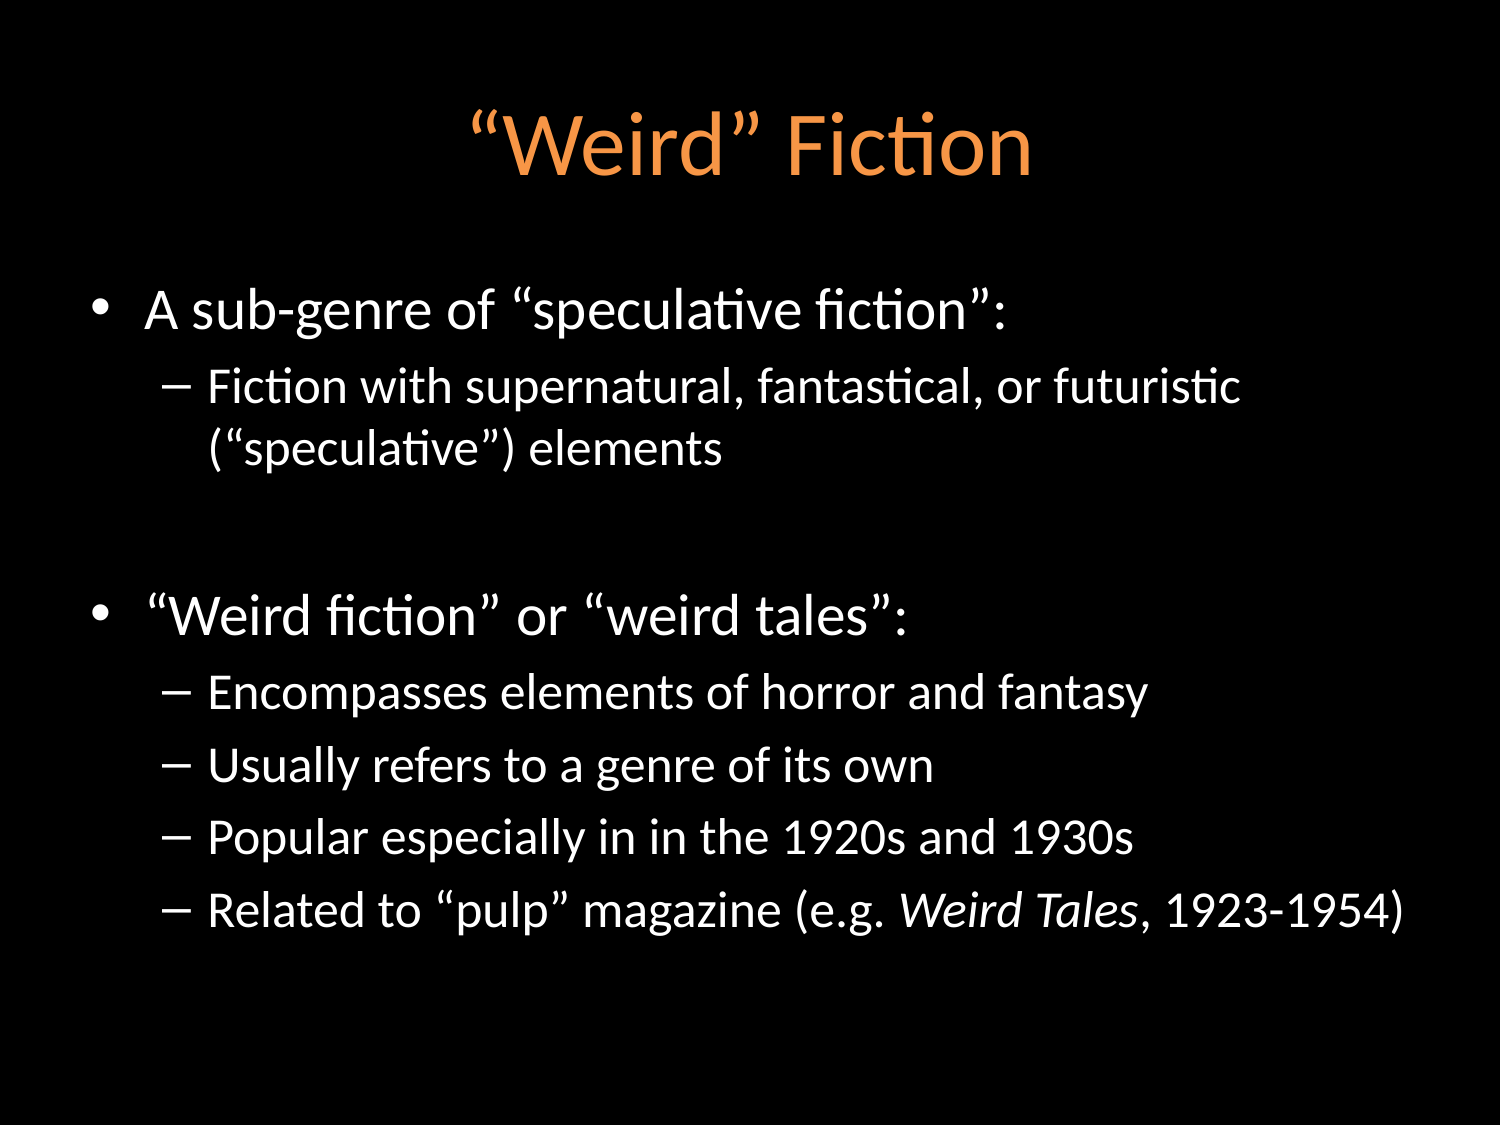

# “Weird” Fiction
A sub-genre of “speculative fiction”:
Fiction with supernatural, fantastical, or futuristic (“speculative”) elements

“Weird fiction” or “weird tales”:
Encompasses elements of horror and fantasy
Usually refers to a genre of its own
Popular especially in in the 1920s and 1930s
Related to “pulp” magazine (e.g. Weird Tales, 1923-1954)